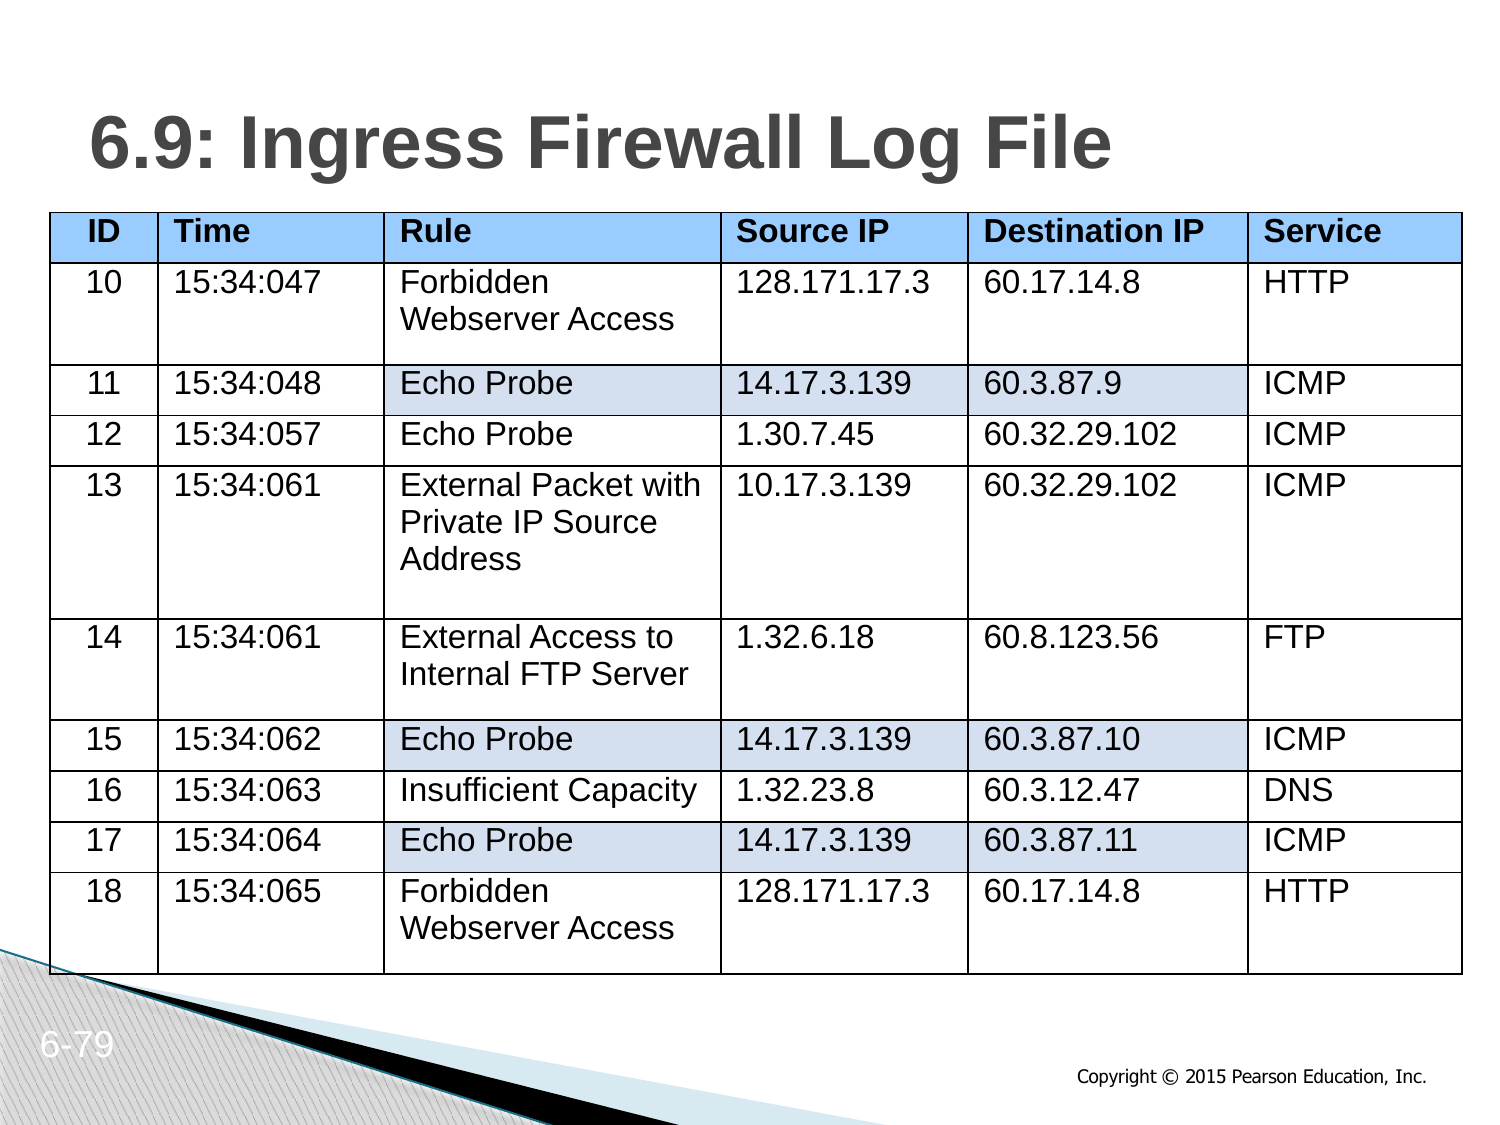

# 6.9: Ingress Firewall Log File
| ID | Time | Rule | Source IP | Destination IP | Service |
| --- | --- | --- | --- | --- | --- |
| 10 | 15:34:047 | Forbidden Webserver Access | 128.171.17.3 | 60.17.14.8 | HTTP |
| 11 | 15:34:048 | Echo Probe | 14.17.3.139 | 60.3.87.9 | ICMP |
| 12 | 15:34:057 | Echo Probe | 1.30.7.45 | 60.32.29.102 | ICMP |
| 13 | 15:34:061 | External Packet with Private IP Source Address | 10.17.3.139 | 60.32.29.102 | ICMP |
| 14 | 15:34:061 | External Access to Internal FTP Server | 1.32.6.18 | 60.8.123.56 | FTP |
| 15 | 15:34:062 | Echo Probe | 14.17.3.139 | 60.3.87.10 | ICMP |
| 16 | 15:34:063 | Insufficient Capacity | 1.32.23.8 | 60.3.12.47 | DNS |
| 17 | 15:34:064 | Echo Probe | 14.17.3.139 | 60.3.87.11 | ICMP |
| 18 | 15:34:065 | Forbidden Webserver Access | 128.171.17.3 | 60.17.14.8 | HTTP |
6-79